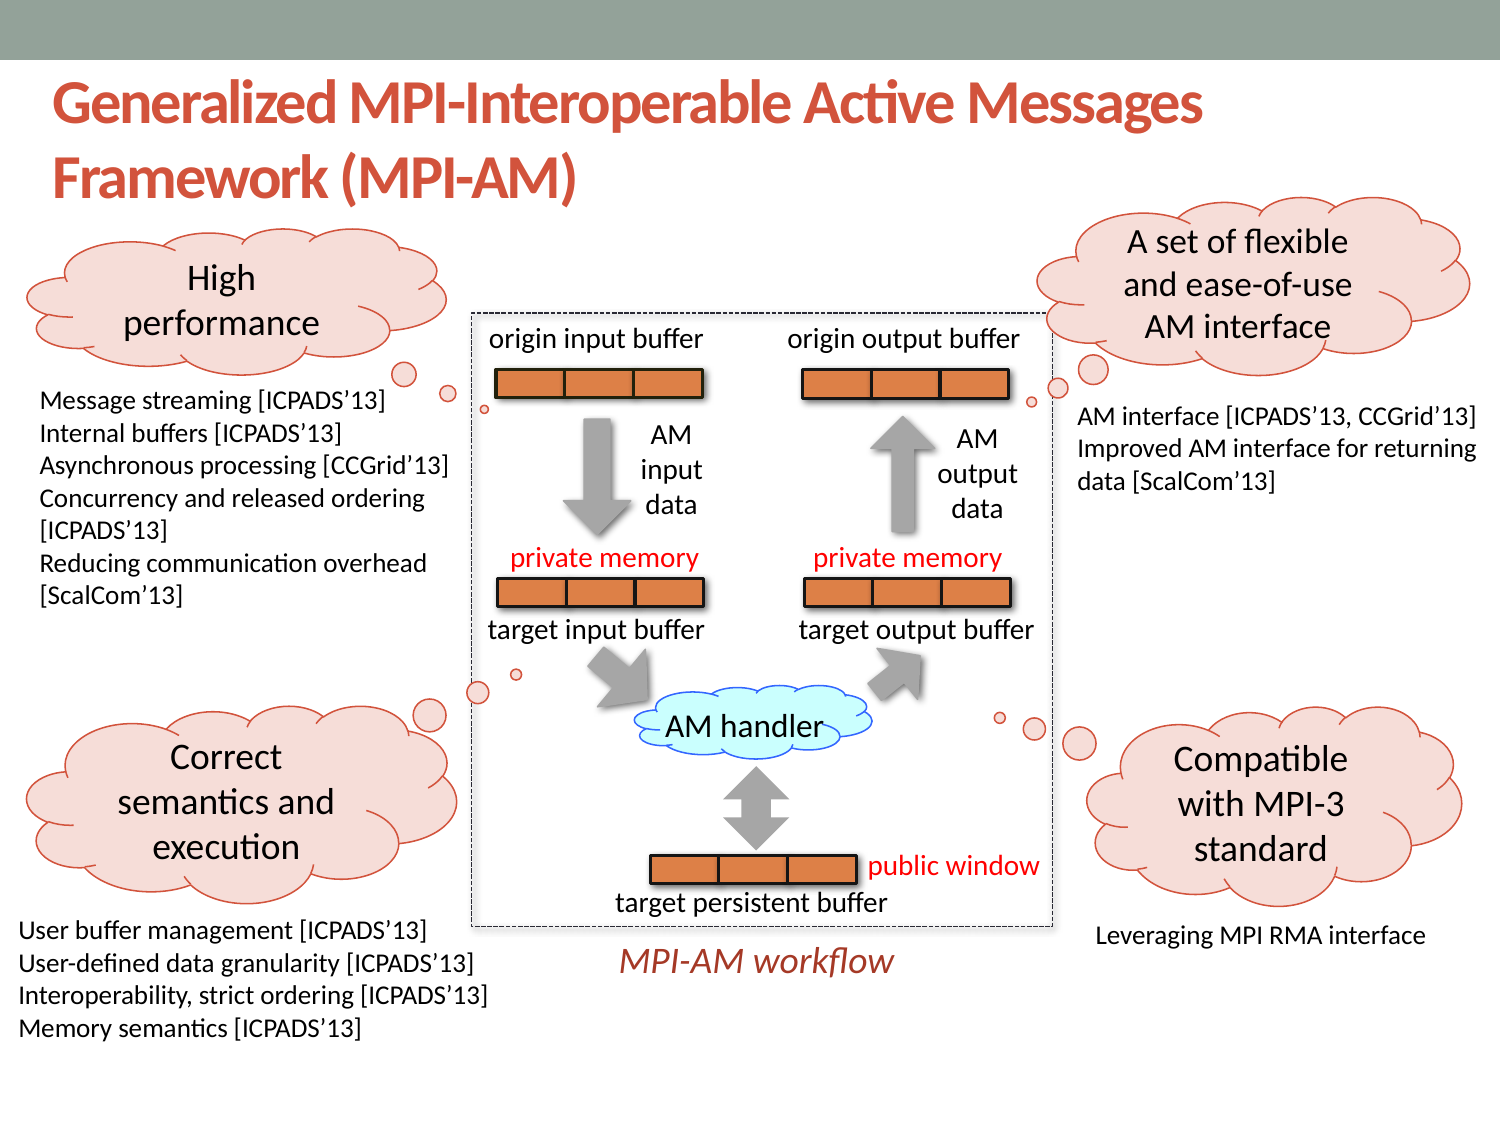

Generalized MPI-Interoperable Active Messages Framework (MPI-AM)
A set of flexible and ease-of-use AM interface
High performance
origin input buffer
origin output buffer

Message streaming [ICPADS’13]
Internal buffers [ICPADS’13]
Asynchronous processing [CCGrid’13]
Concurrency and released ordering [ICPADS’13]
Reducing communication overhead [ScalCom’13]
AM interface [ICPADS’13, CCGrid’13]
Improved AM interface for returning data [ScalCom’13]
AM
input data
AM output data

private memory
private memory

target input buffer
target output buffer

AM handler
Correct semantics and execution
Compatible with MPI-3 standard

public window

target persistent buffer
User buffer management [ICPADS’13]
User-defined data granularity [ICPADS’13]
Interoperability, strict ordering [ICPADS’13]
Memory semantics [ICPADS’13]
Leveraging MPI RMA interface
MPI-AM workflow